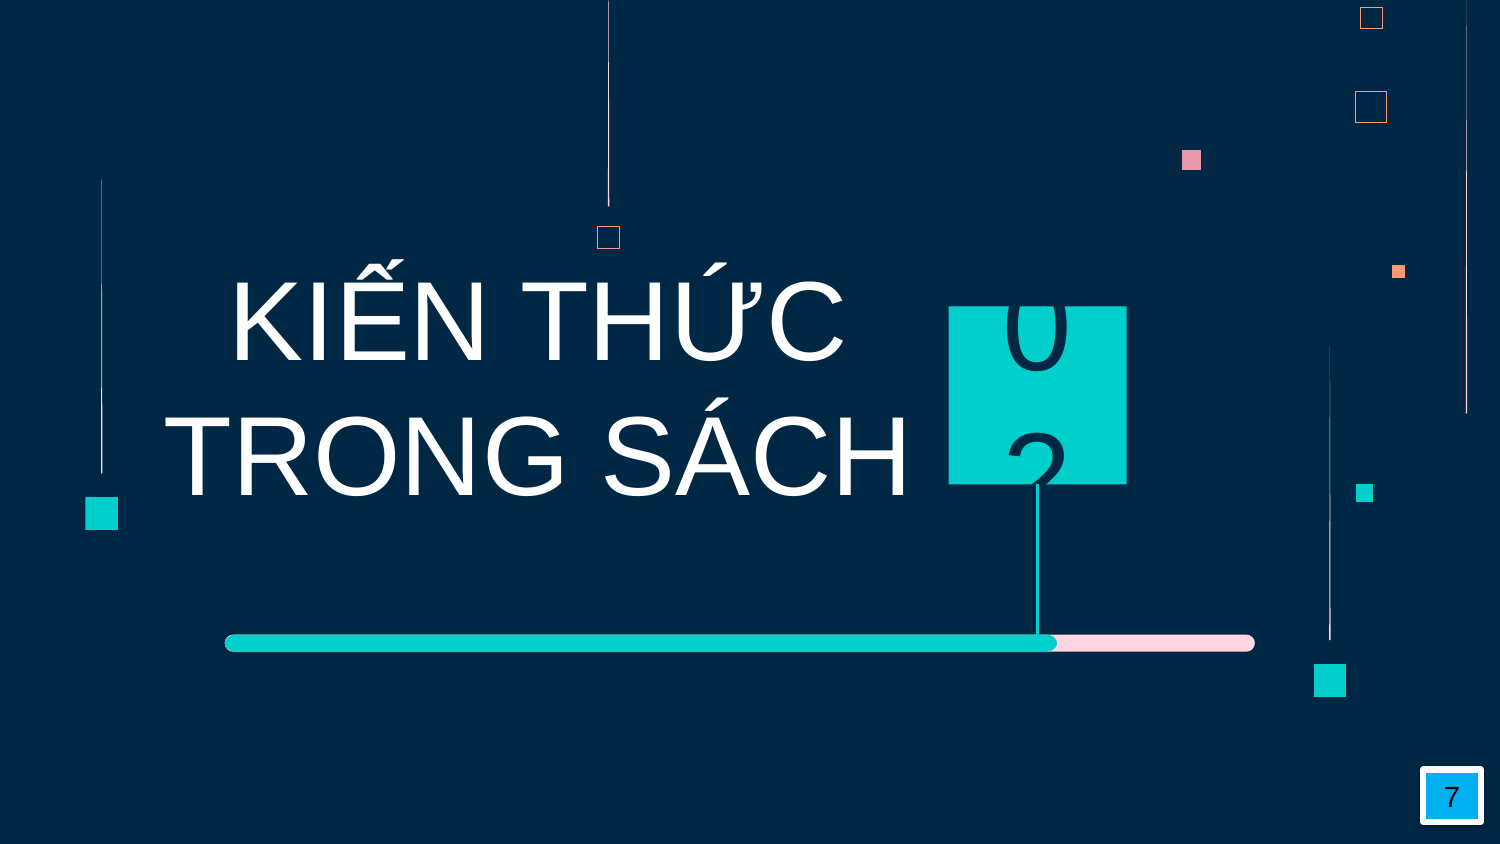

02
# KIẾN THỨC TRONG SÁCH

7